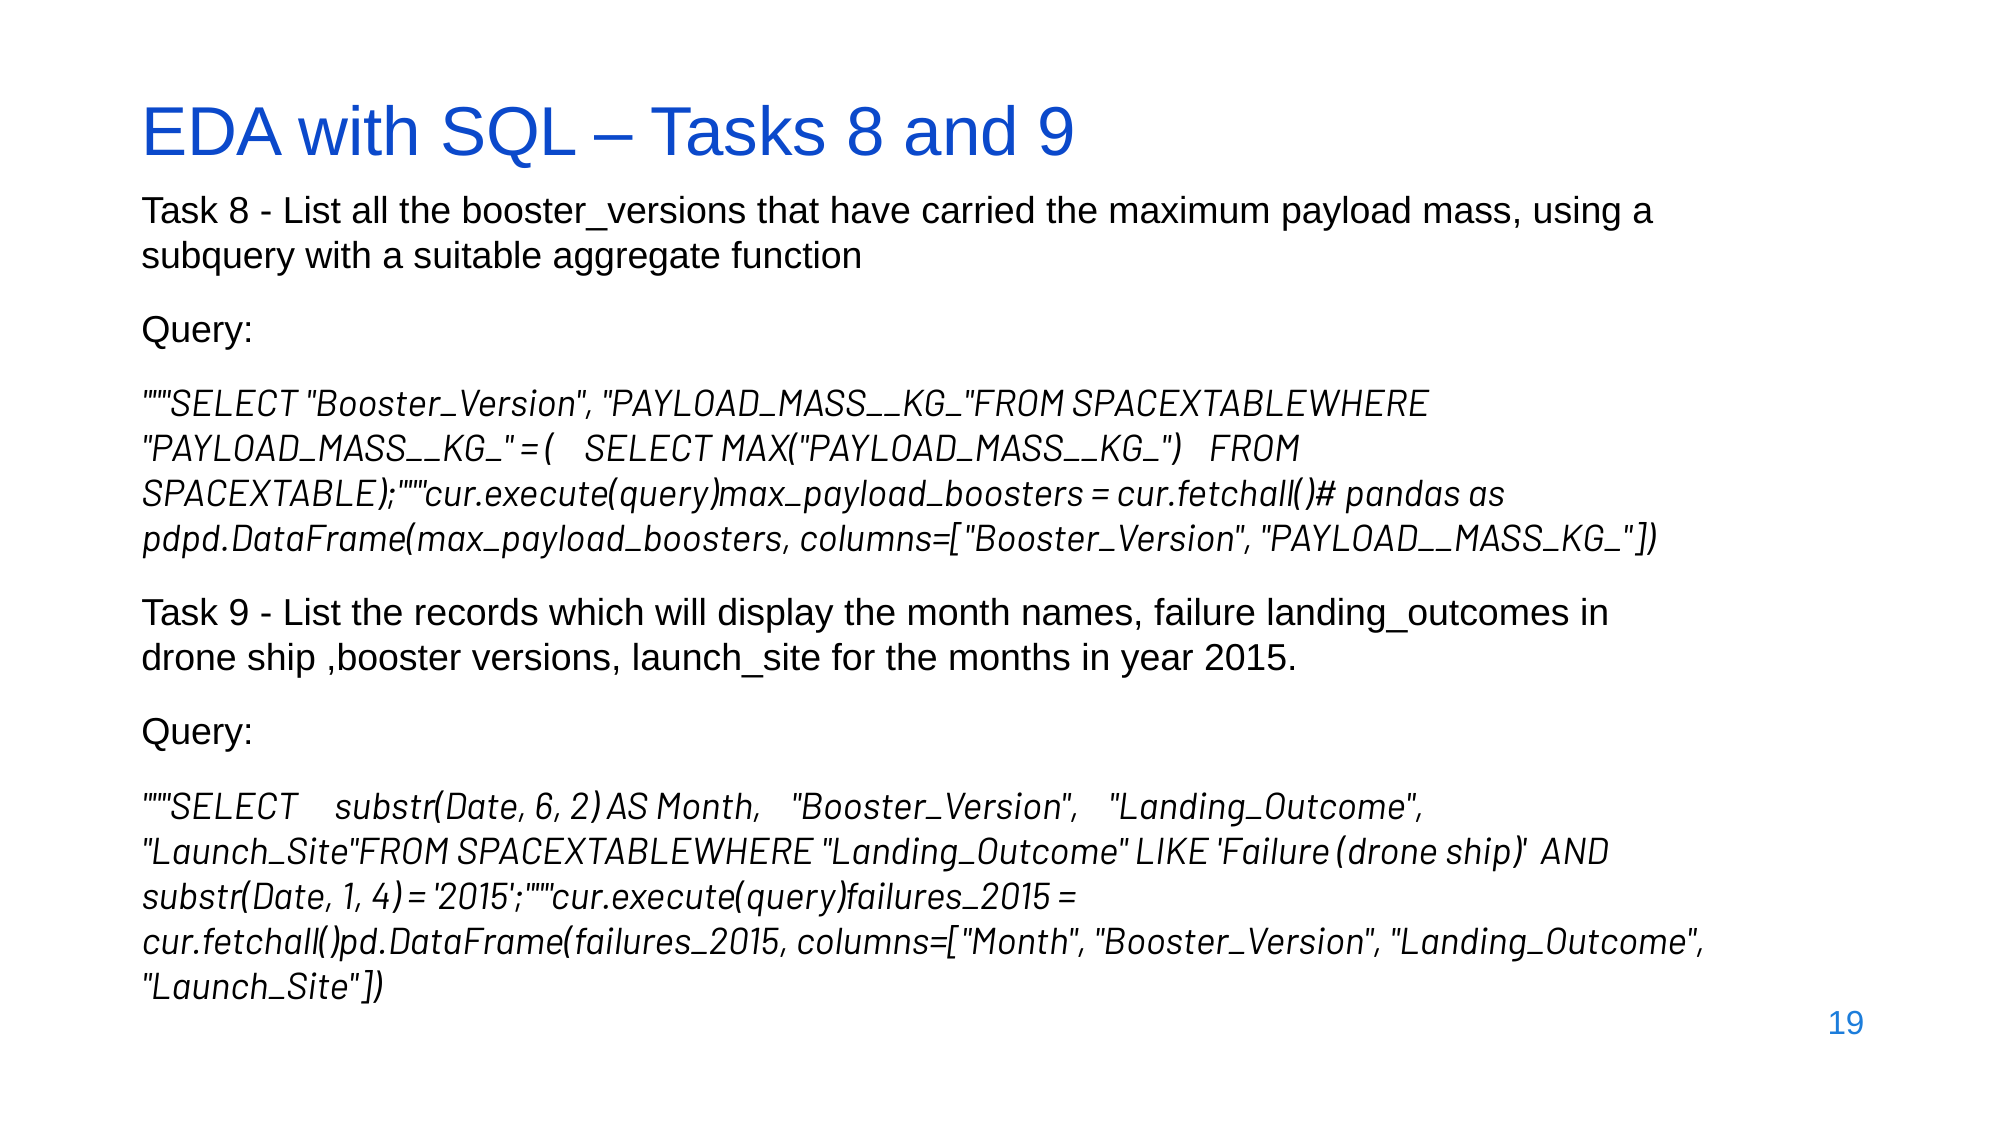

EDA with SQL – Tasks 8 and 9
Task 8 - List all the booster_versions that have carried the maximum payload mass, using a subquery with a suitable aggregate function
Query:
"""SELECT "Booster_Version", "PAYLOAD_MASS__KG_"FROM SPACEXTABLEWHERE "PAYLOAD_MASS__KG_" = (    SELECT MAX("PAYLOAD_MASS__KG_")    FROM SPACEXTABLE);"""cur.execute(query)max_payload_boosters = cur.fetchall()# pandas as pdpd.DataFrame(max_payload_boosters, columns=["Booster_Version", "PAYLOAD__MASS_KG_"])
Task 9 - List the records which will display the month names, failure landing_outcomes in drone ship ,booster versions, launch_site for the months in year 2015.
Query:
"""SELECT     substr(Date, 6, 2) AS Month,    "Booster_Version",    "Landing_Outcome",    "Launch_Site"FROM SPACEXTABLEWHERE "Landing_Outcome" LIKE 'Failure (drone ship)'  AND substr(Date, 1, 4) = '2015';"""cur.execute(query)failures_2015 = cur.fetchall()pd.DataFrame(failures_2015, columns=["Month", "Booster_Version", "Landing_Outcome", "Launch_Site"])
19